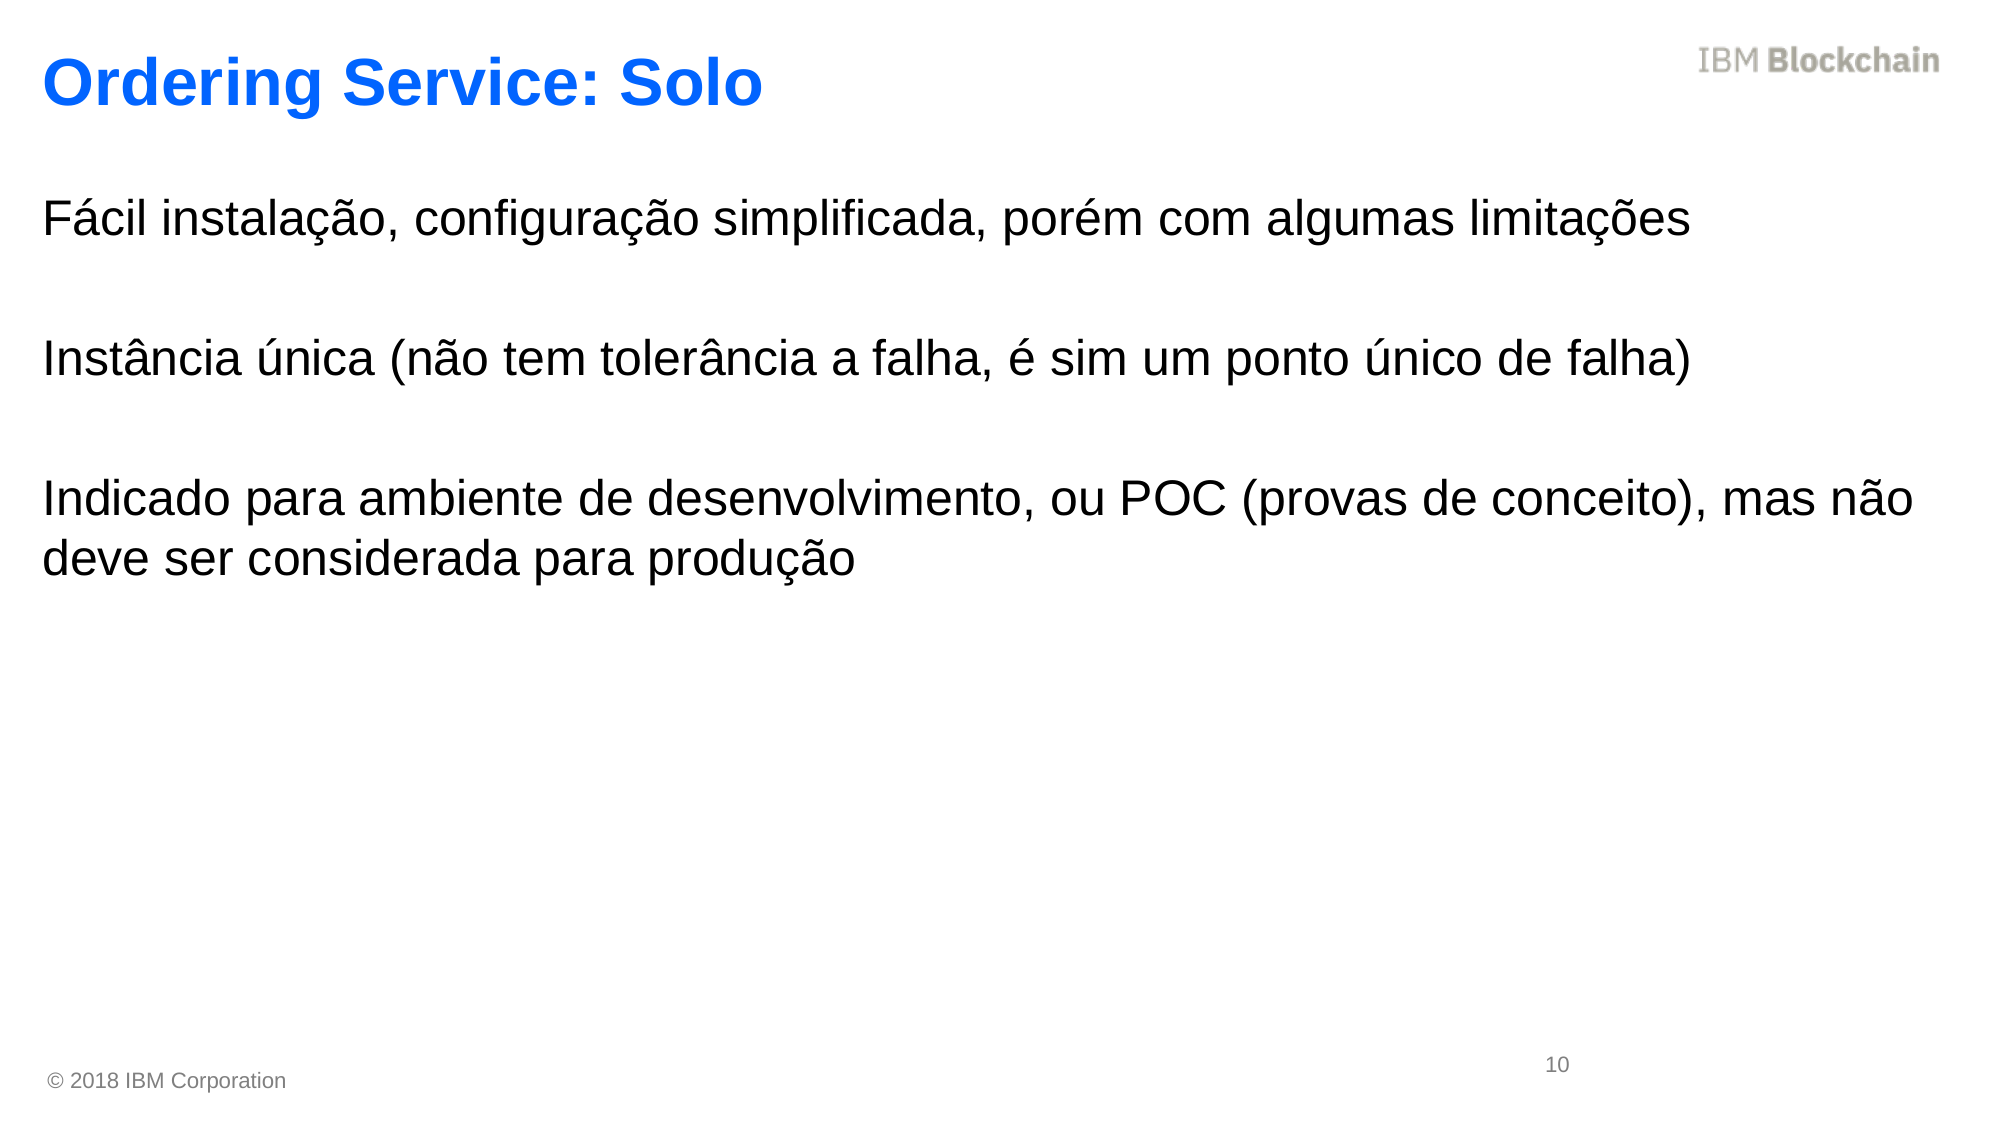

Ordering Service: Solo
Fácil instalação, configuração simplificada, porém com algumas limitações

Instância única (não tem tolerância a falha, é sim um ponto único de falha)

Indicado para ambiente de desenvolvimento, ou POC (provas de conceito), mas não deve ser considerada para produção

10